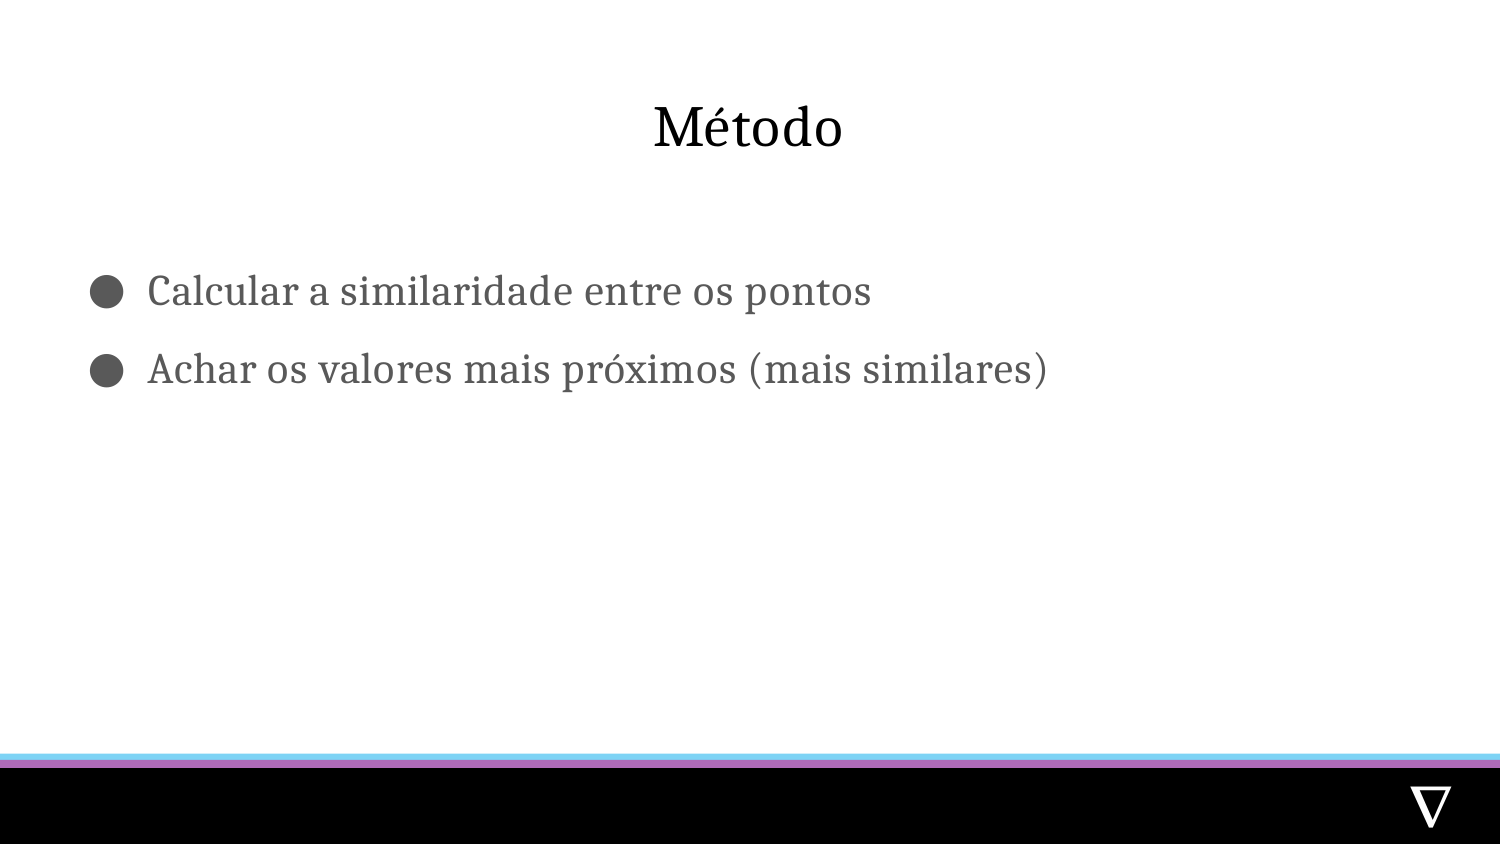

# Método
Calcular a similaridade entre os pontos
Achar os valores mais próximos (mais similares)